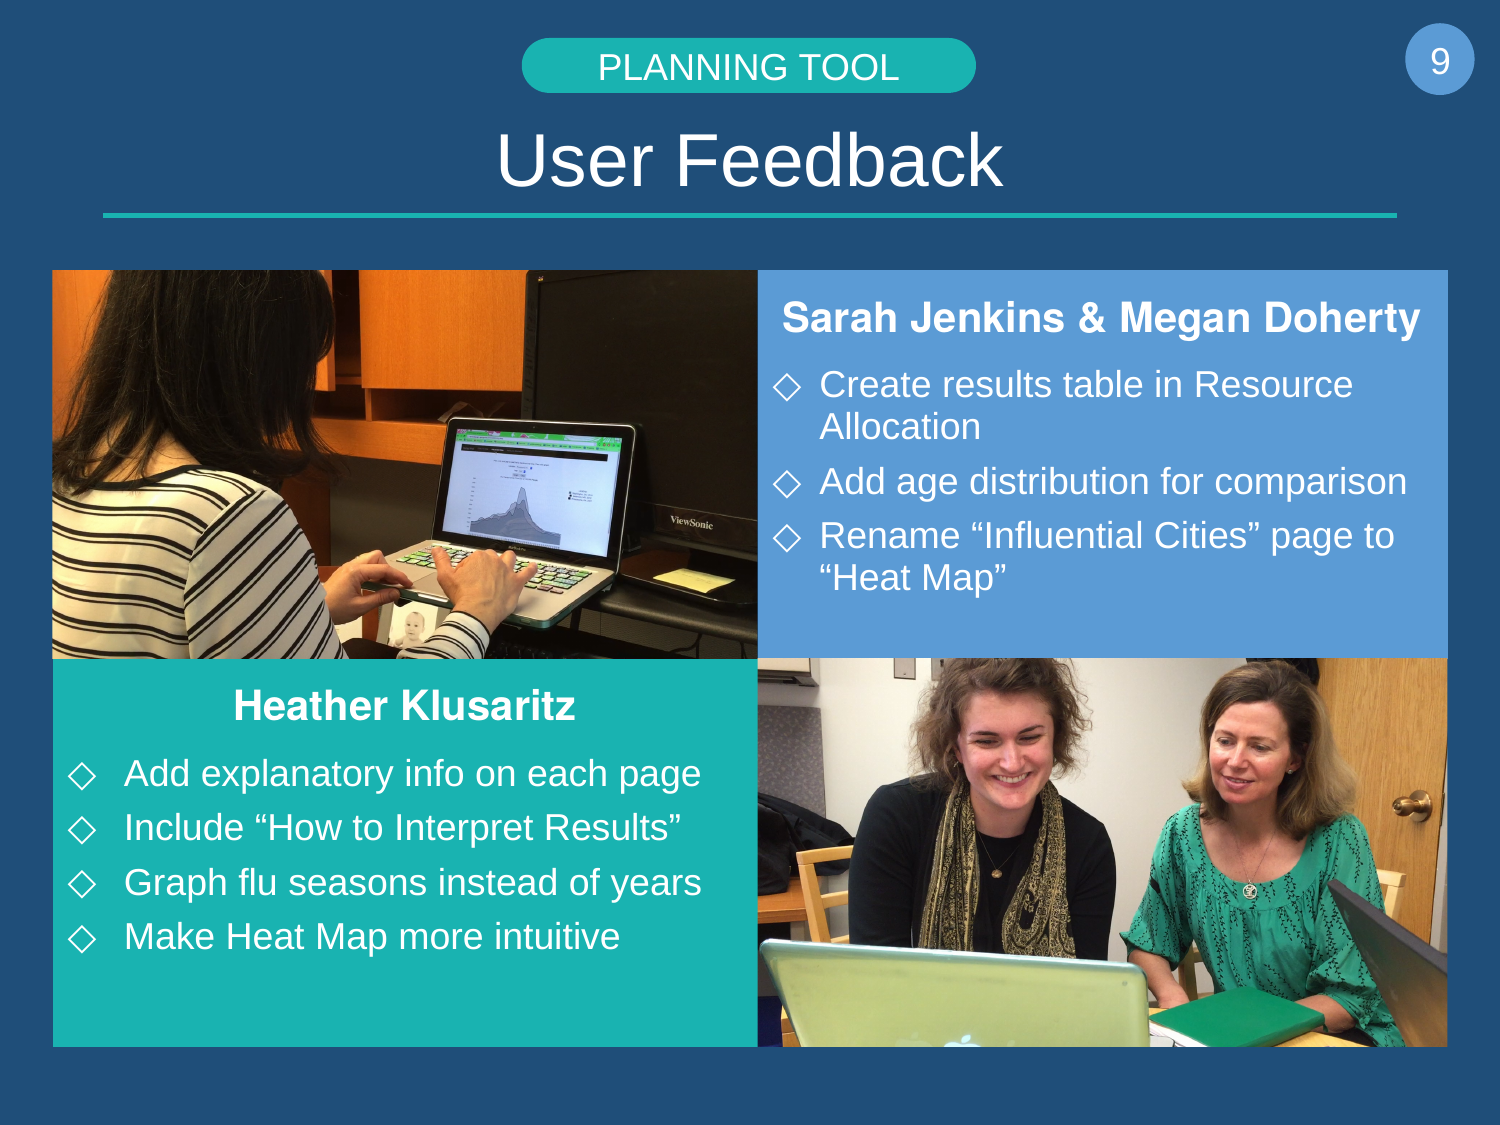

9
PLANNING TOOL
# User Feedback
|  | Sarah Jenkins & Megan Doherty Create results table in Resource Allocation Add age distribution for comparison Rename “Influential Cities” page to “Heat Map” |
| --- | --- |
| Heather Klusaritz Add explanatory info on each page Include “How to Interpret Results” Graph flu seasons instead of years Make Heat Map more intuitive |  |